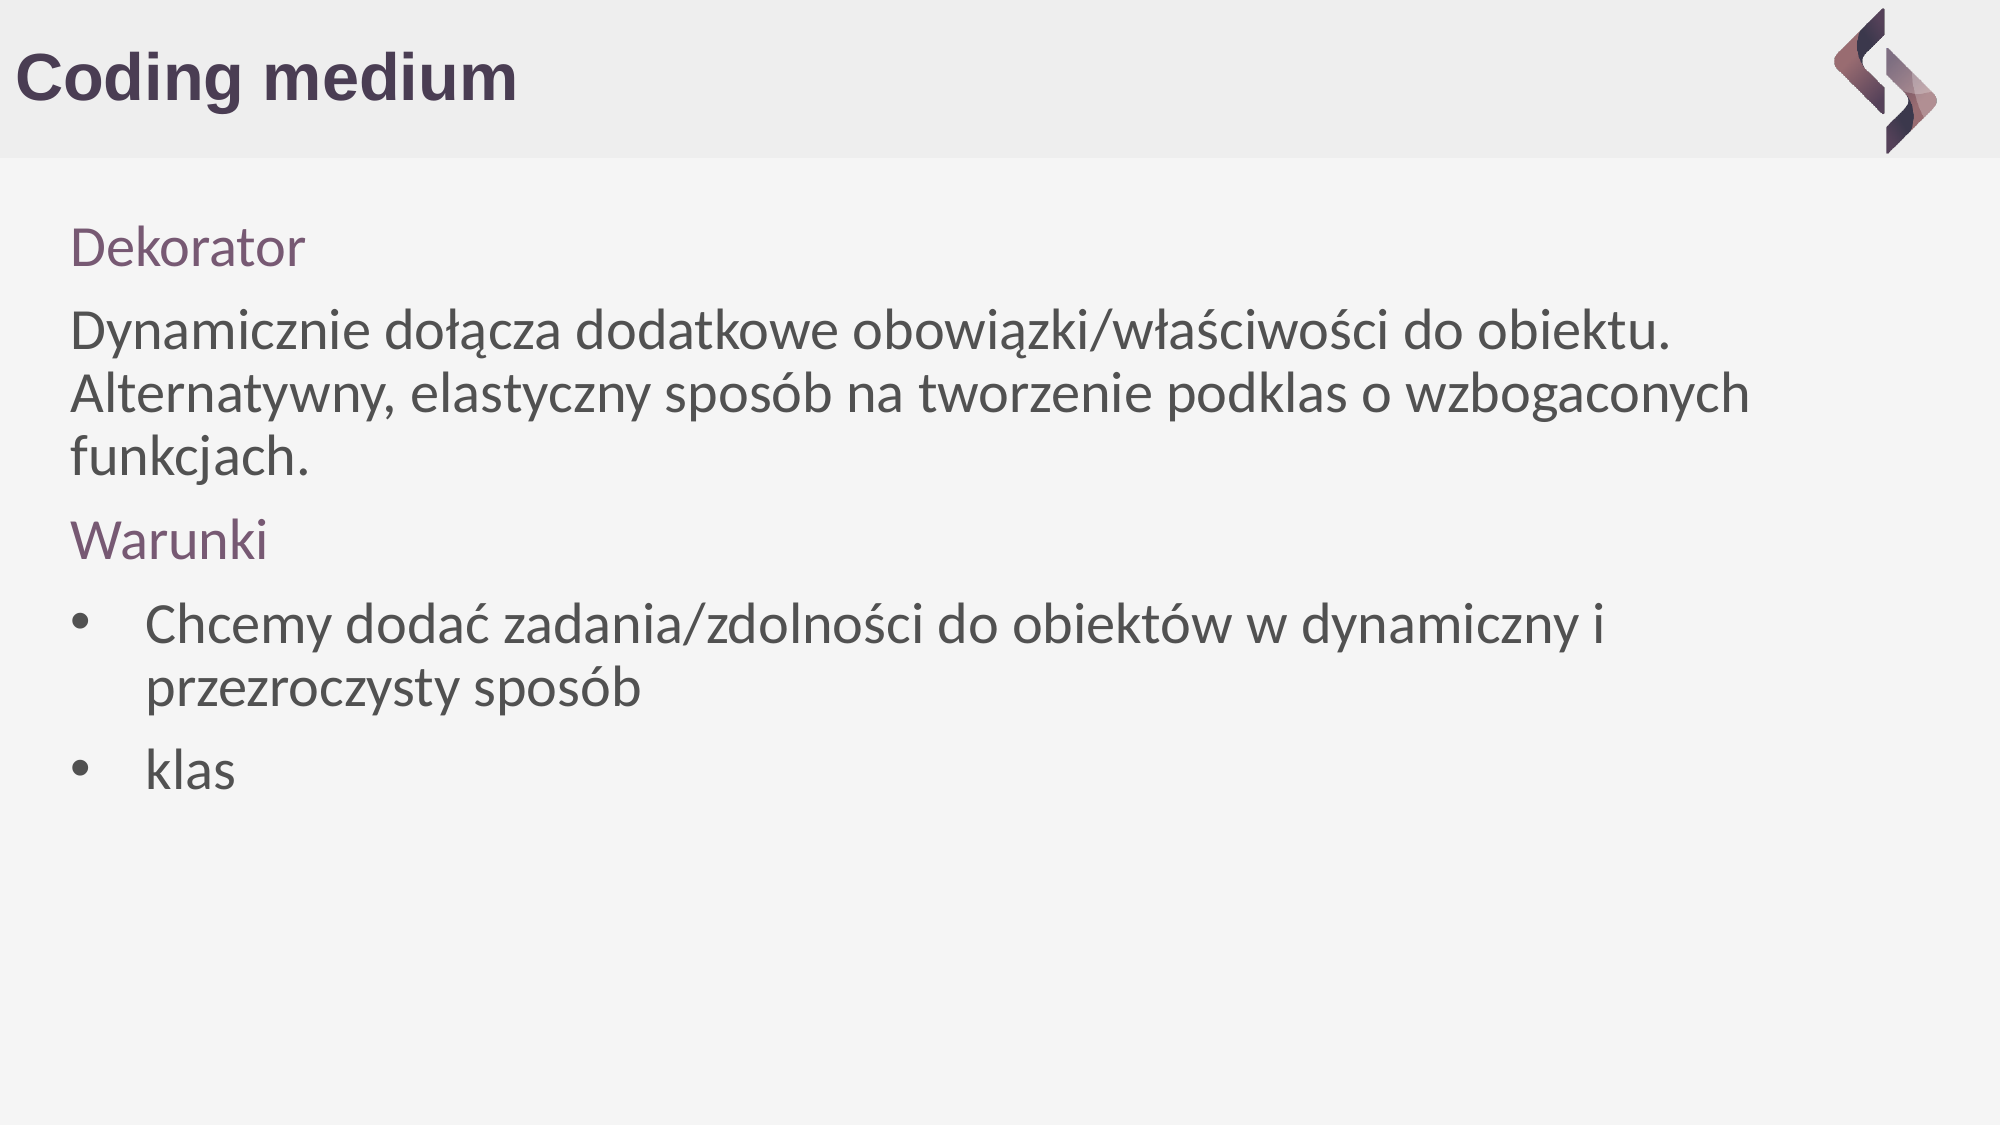

# Coding medium
Dekorator
Dynamicznie dołącza dodatkowe obowiązki/właściwości do obiektu. Alternatywny, elastyczny sposób na tworzenie podklas o wzbogaconych funkcjach.
Warunki
Chcemy dodać zadania/zdolności do obiektów w dynamiczny i przezroczysty sposób
klas